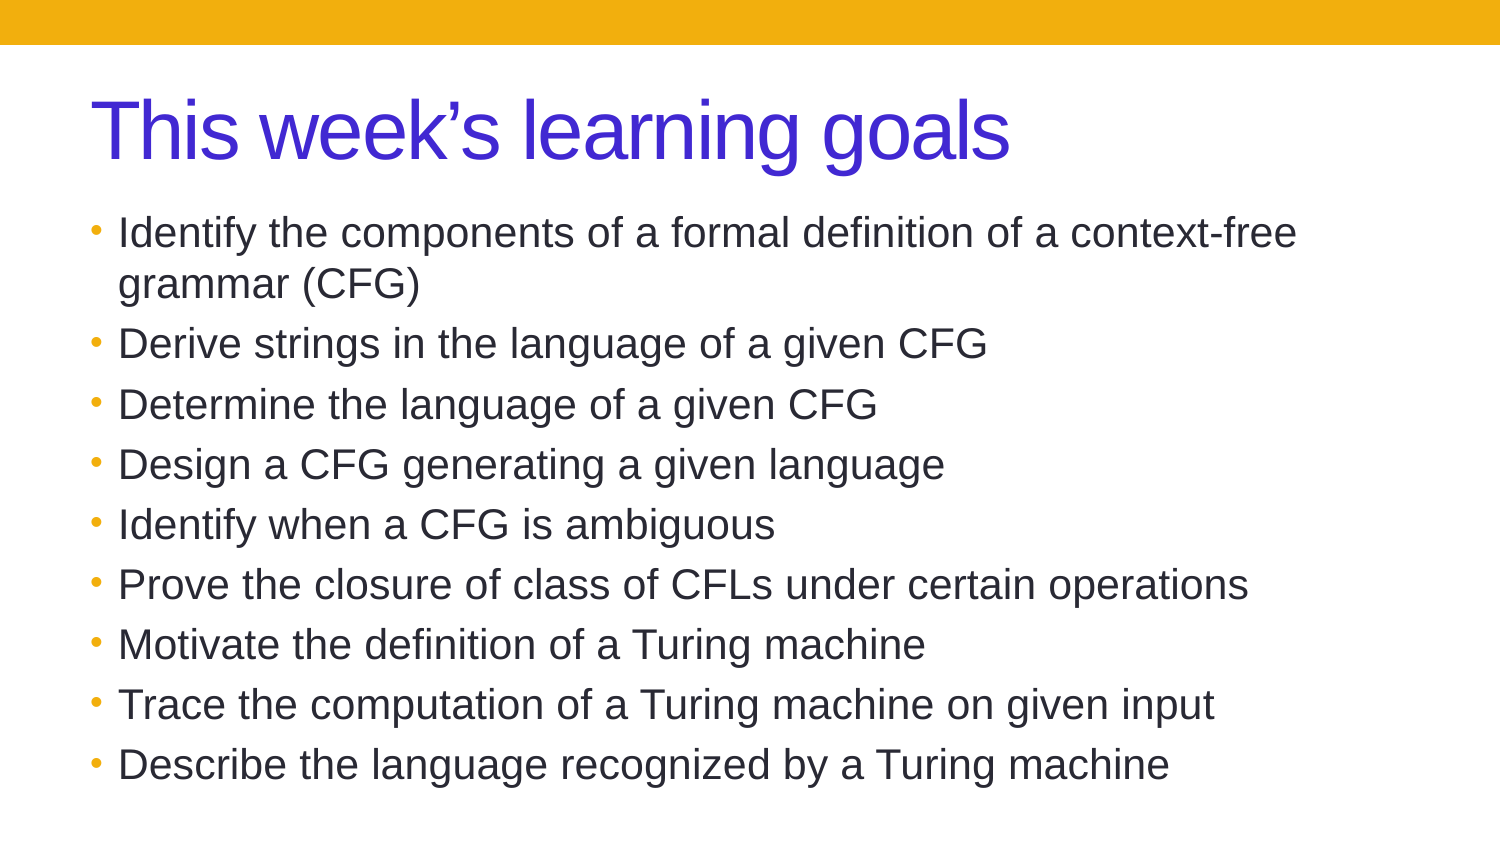

# This week’s learning goals
Identify the components of a formal definition of a context-free grammar (CFG)
Derive strings in the language of a given CFG
Determine the language of a given CFG
Design a CFG generating a given language
Identify when a CFG is ambiguous
Prove the closure of class of CFLs under certain operations
Motivate the definition of a Turing machine
Trace the computation of a Turing machine on given input
Describe the language recognized by a Turing machine